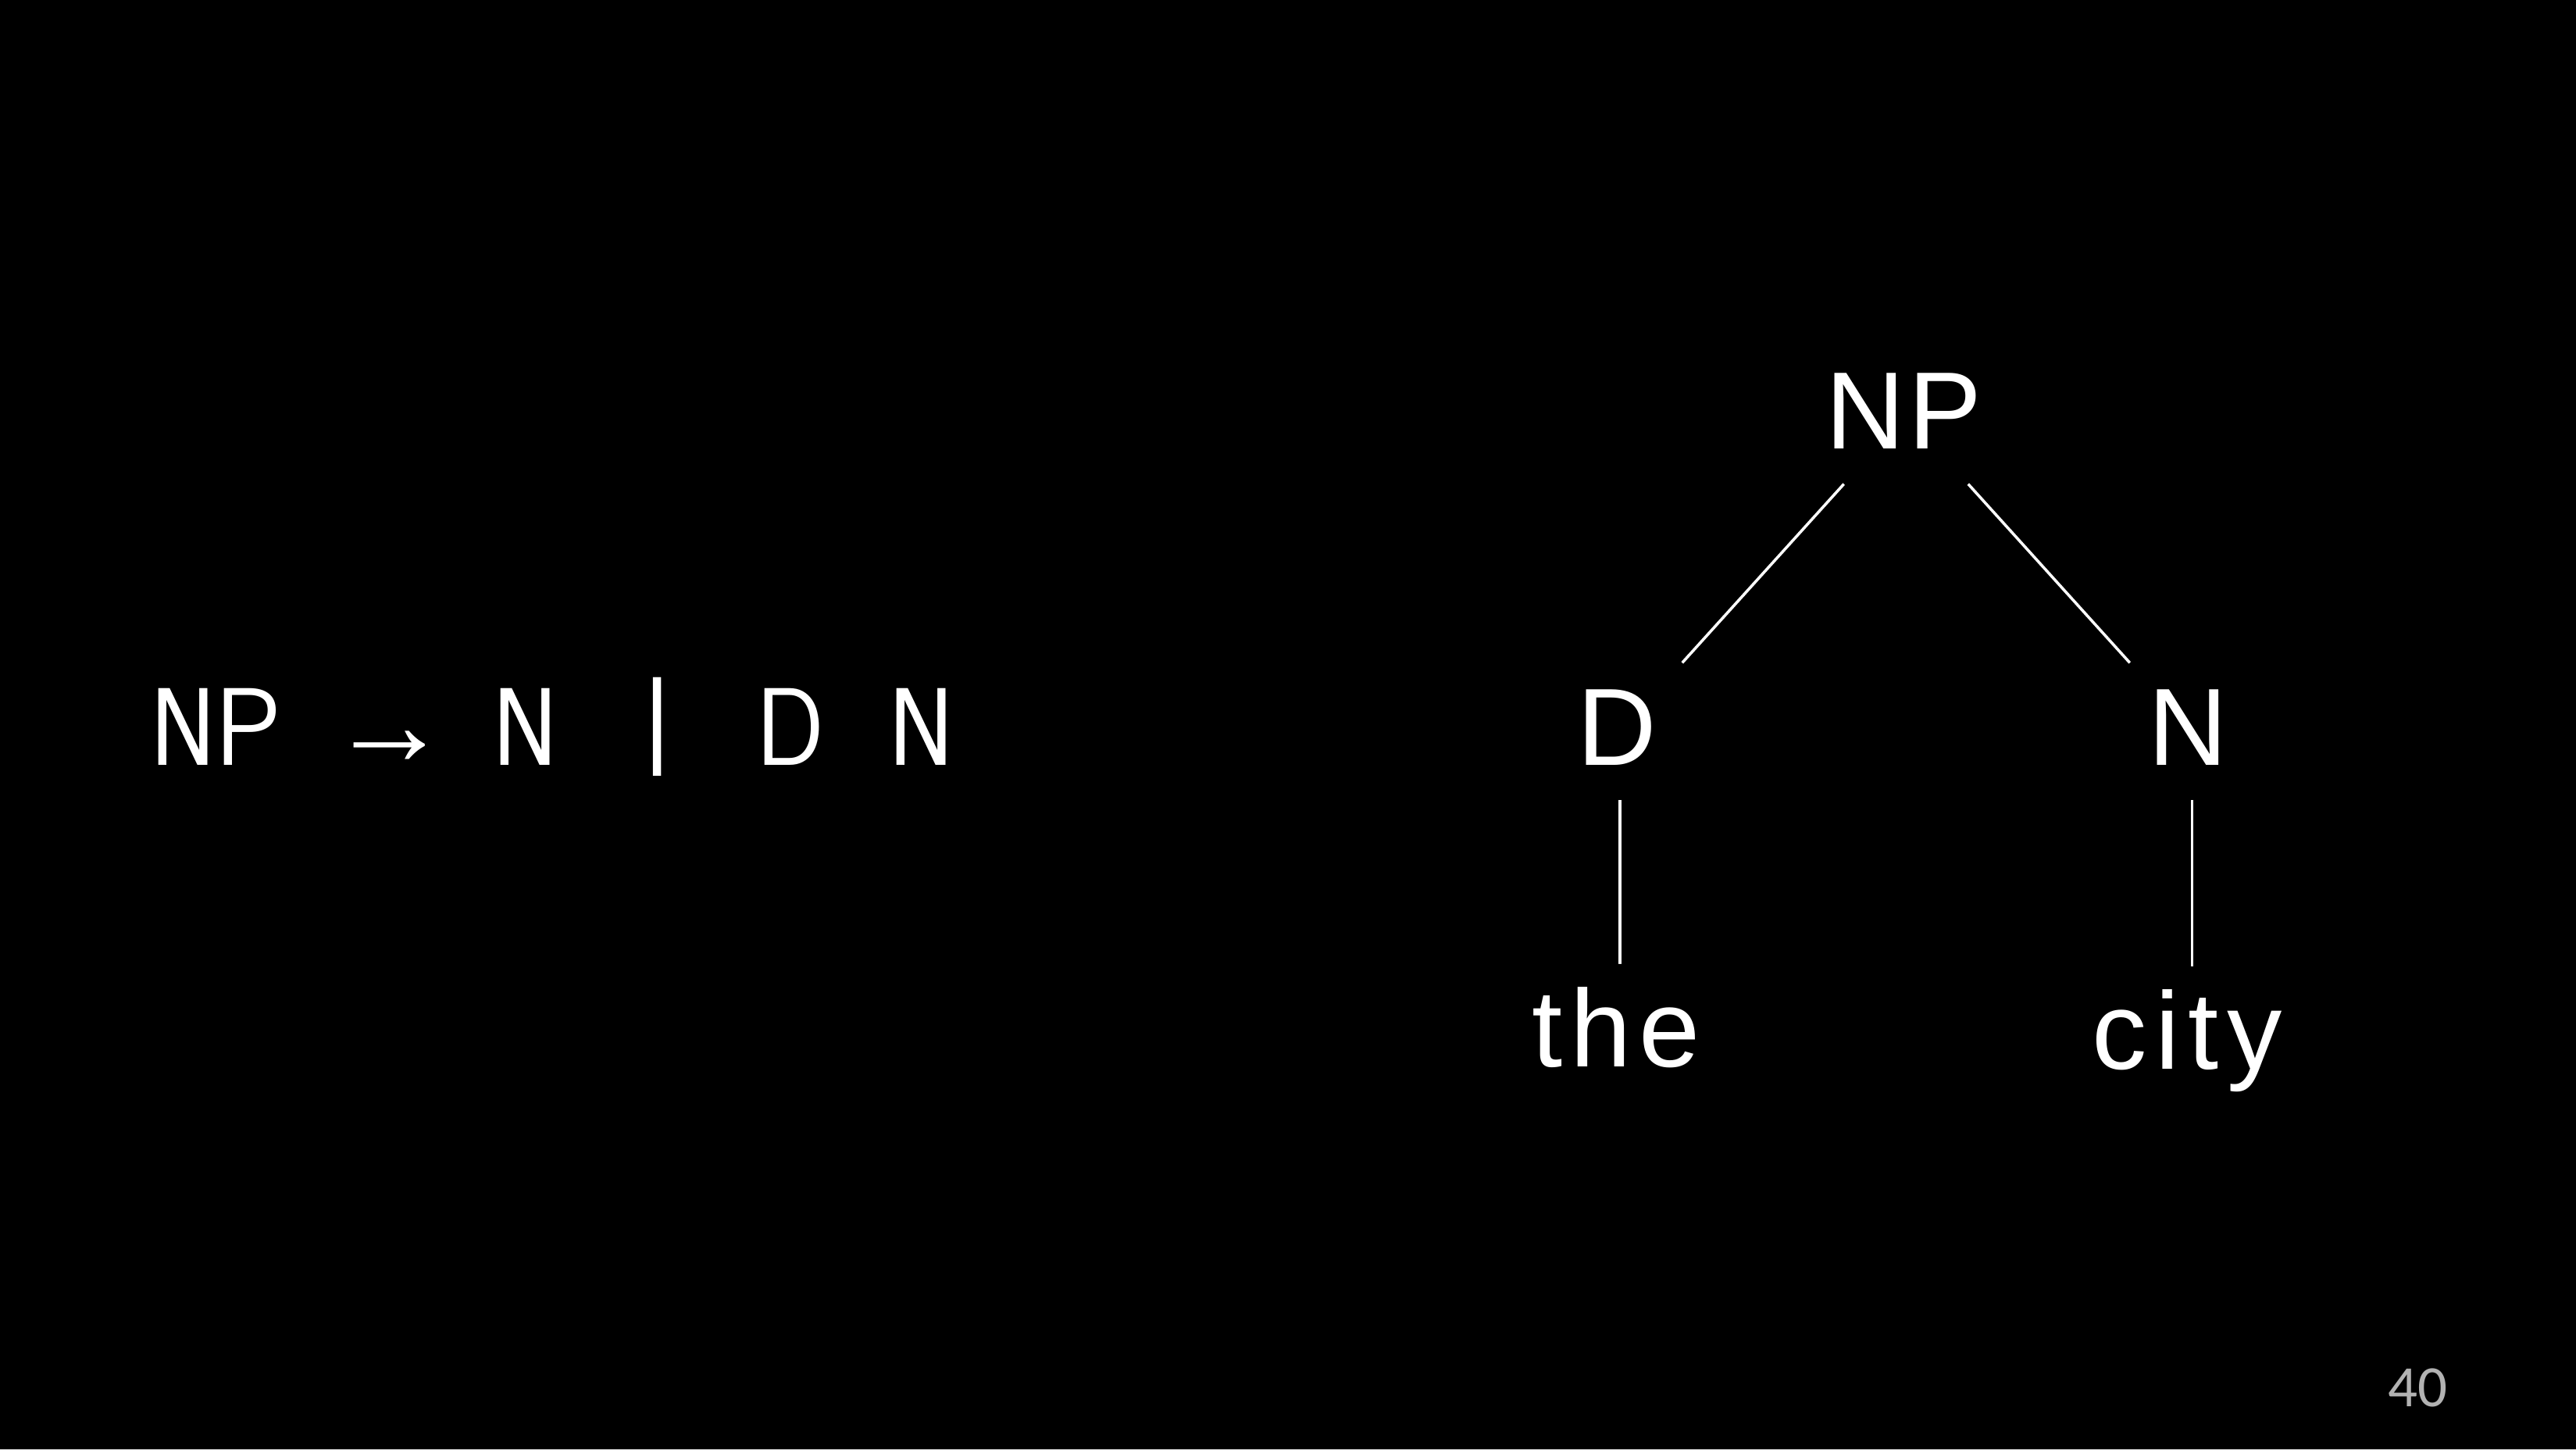

NP

# NP → N | D N
D
N

the
city
40